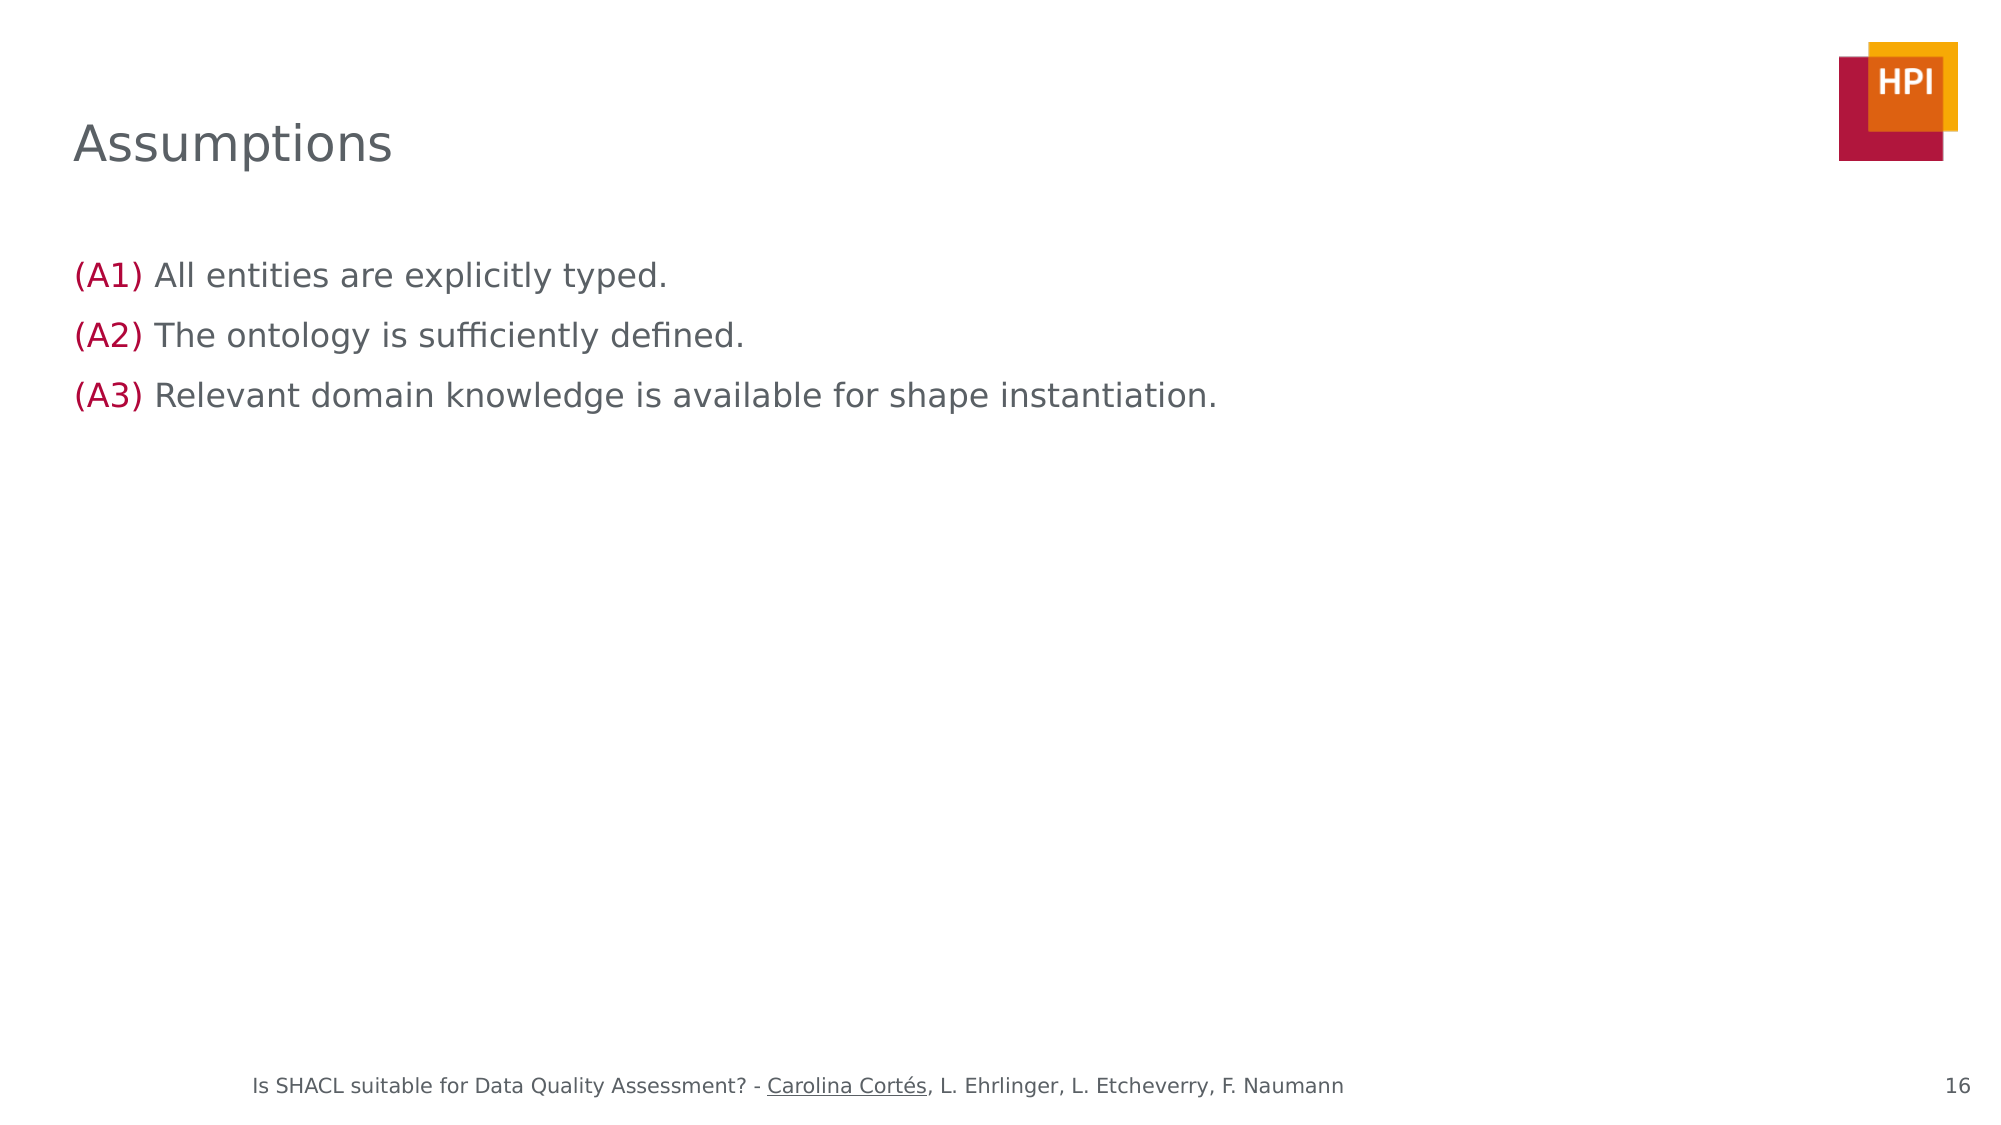

# Assumptions
(A1) All entities are explicitly typed.
(A2) The ontology is sufficiently defined.
(A3) Relevant domain knowledge is available for shape instantiation.

16
Is SHACL suitable for Data Quality Assessment? - Carolina Cortés, L. Ehrlinger, L. Etcheverry, F. Naumann